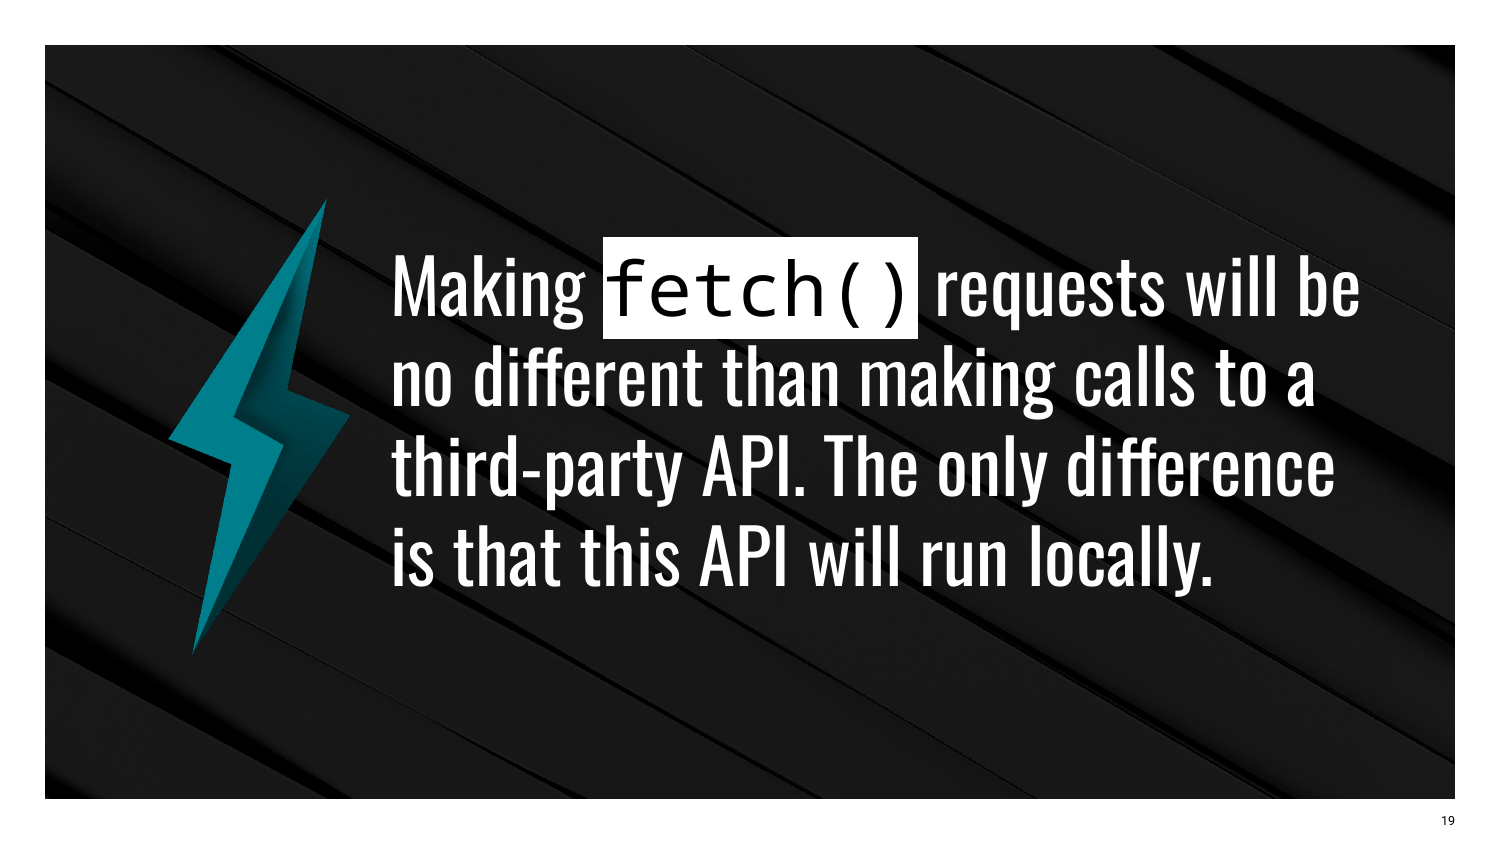

# Making fetch() requests will be no different than making calls to a third-party API. The only difference is that this API will run locally.